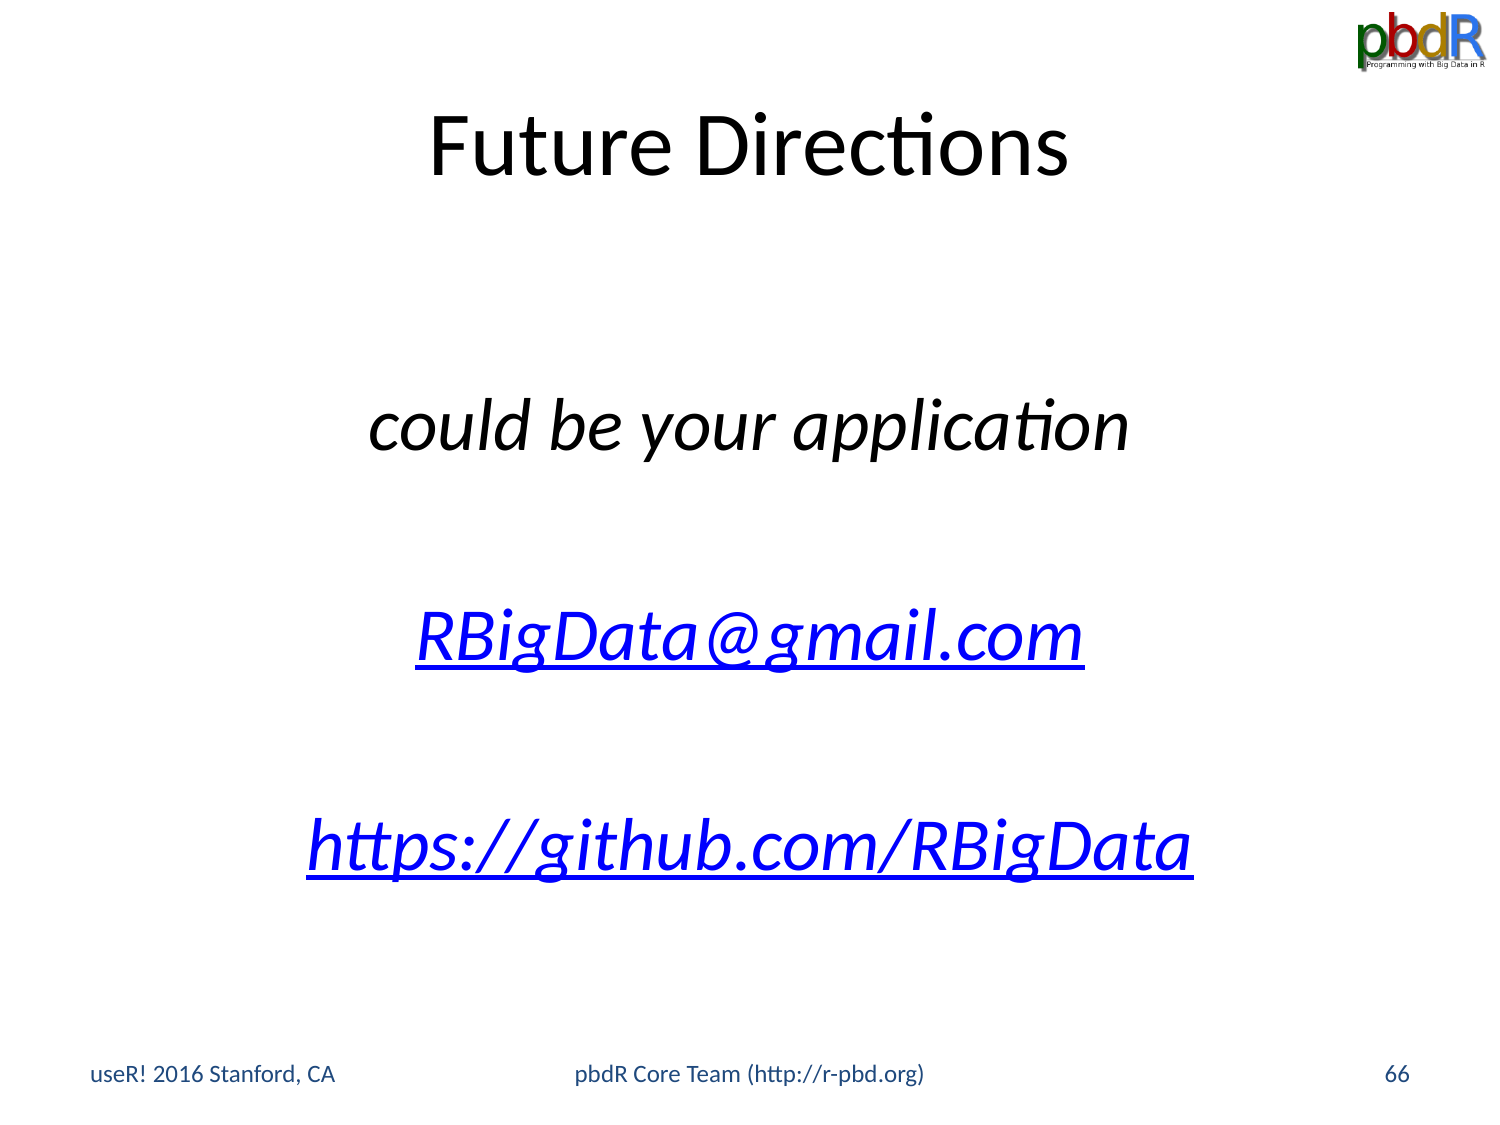

# Future Directions

could be your application

RBigData@gmail.com

https://github.com/RBigData

useR! 2016 Stanford, CA
pbdR Core Team (http://r-pbd.org)
66